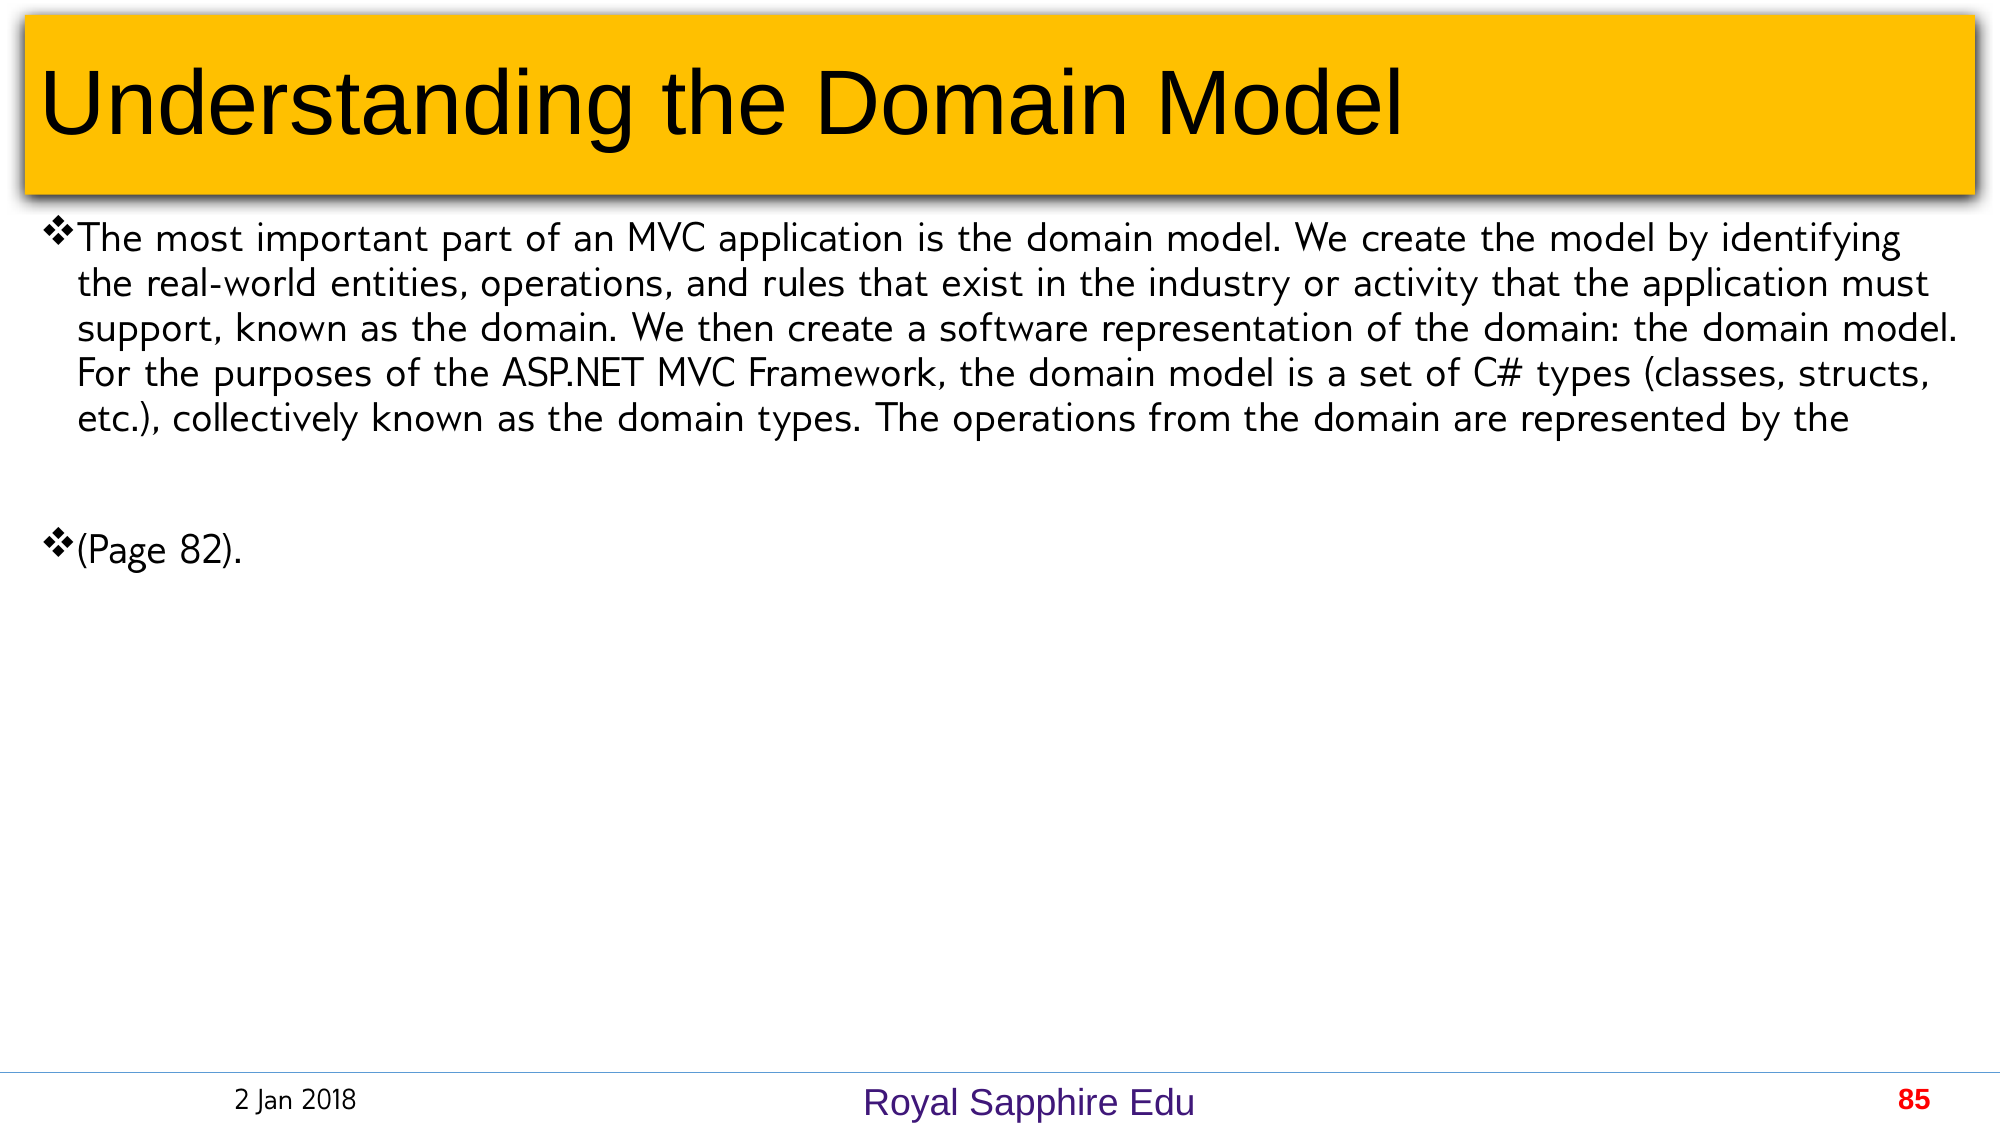

# Understanding the Domain Model
The most important part of an MVC application is the domain model. We create the model by identifying the real-world entities, operations, and rules that exist in the industry or activity that the application must support, known as the domain. We then create a software representation of the domain: the domain model. For the purposes of the ASP.NET MVC Framework, the domain model is a set of C# types (classes, structs, etc.), collectively known as the domain types. The operations from the domain are represented by the

(Page 82).
2 Jan 2018
85